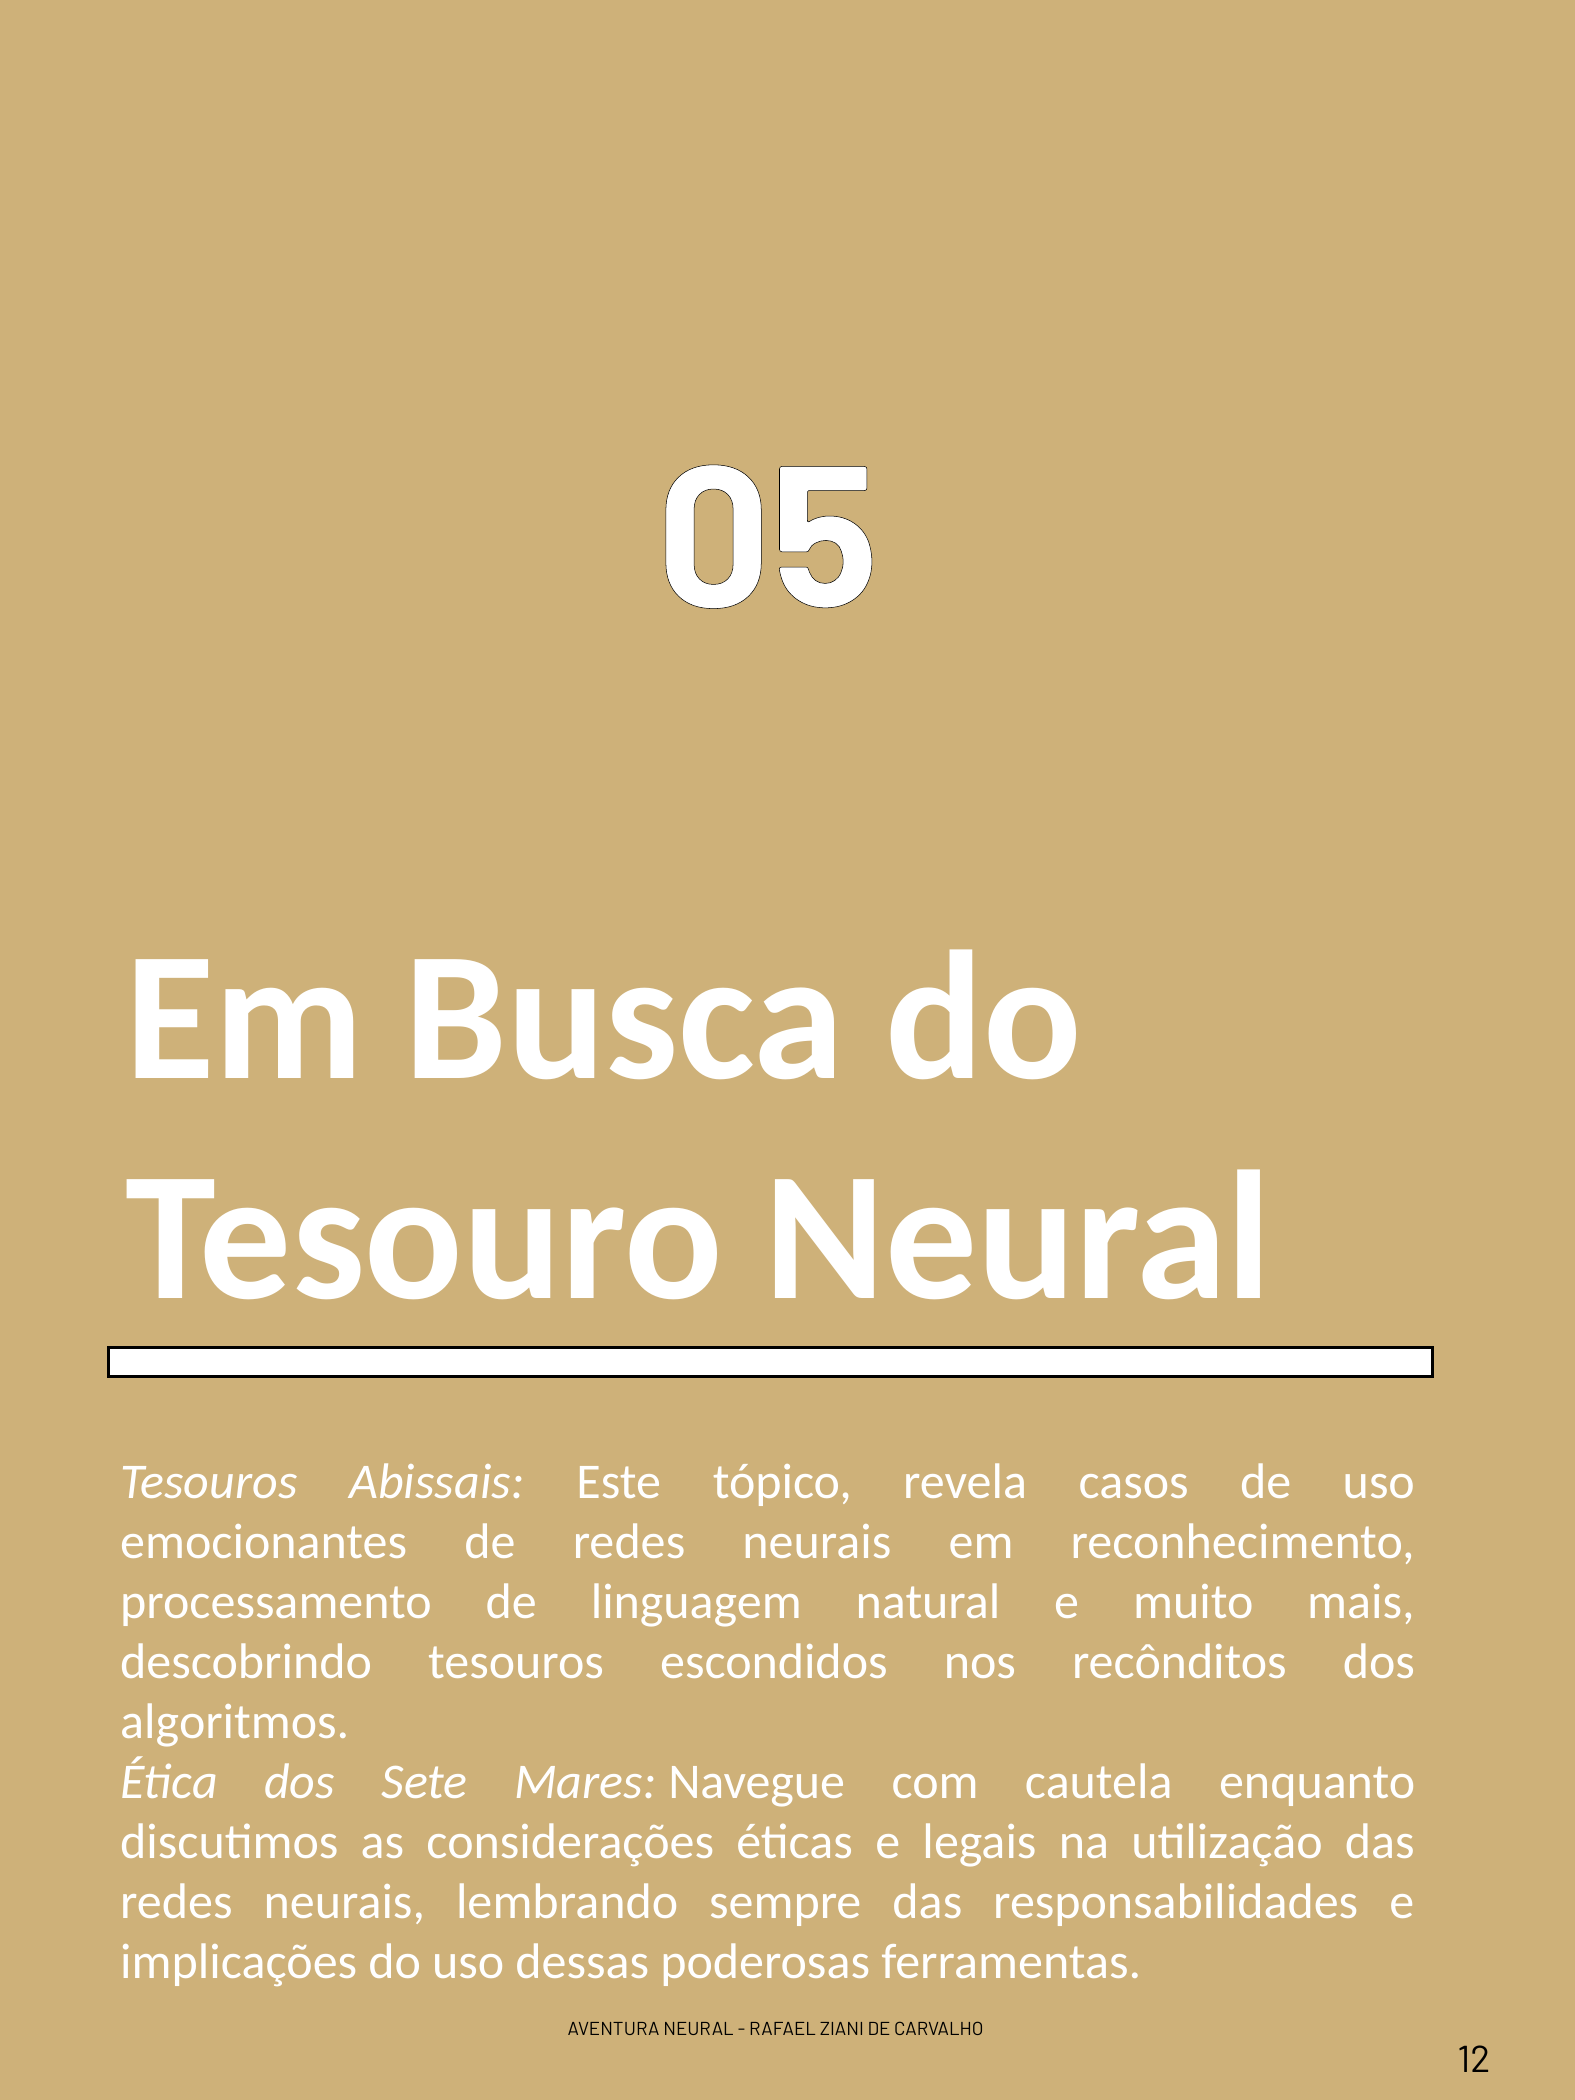

05
Em Busca do Tesouro Neural

Tesouros Abissais: Este tópico, revela casos de uso emocionantes de redes neurais em reconhecimento, processamento de linguagem natural e muito mais, descobrindo tesouros escondidos nos recônditos dos algoritmos.
Ética dos Sete Mares: Navegue com cautela enquanto discutimos as considerações éticas e legais na utilização das redes neurais, lembrando sempre das responsabilidades e implicações do uso dessas poderosas ferramentas.

AVENTURA NEURAL - RAFAEL ZIANI DE CARVALHO
12